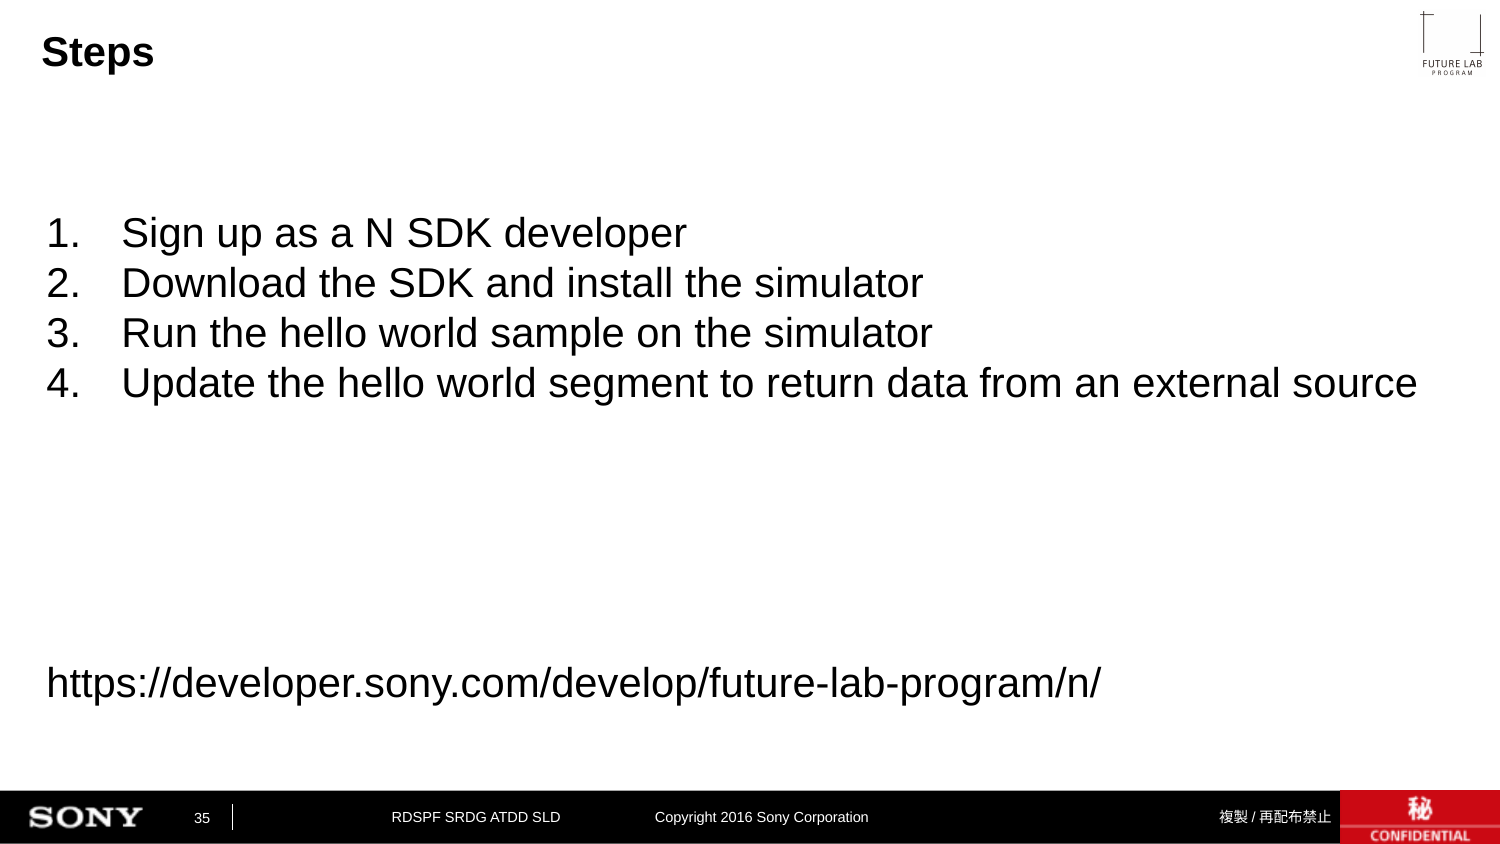

# Steps
Sign up as a N SDK developer
Download the SDK and install the simulator
Run the hello world sample on the simulator
Update the hello world segment to return data from an external source

https://developer.sony.com/develop/future-lab-program/n/